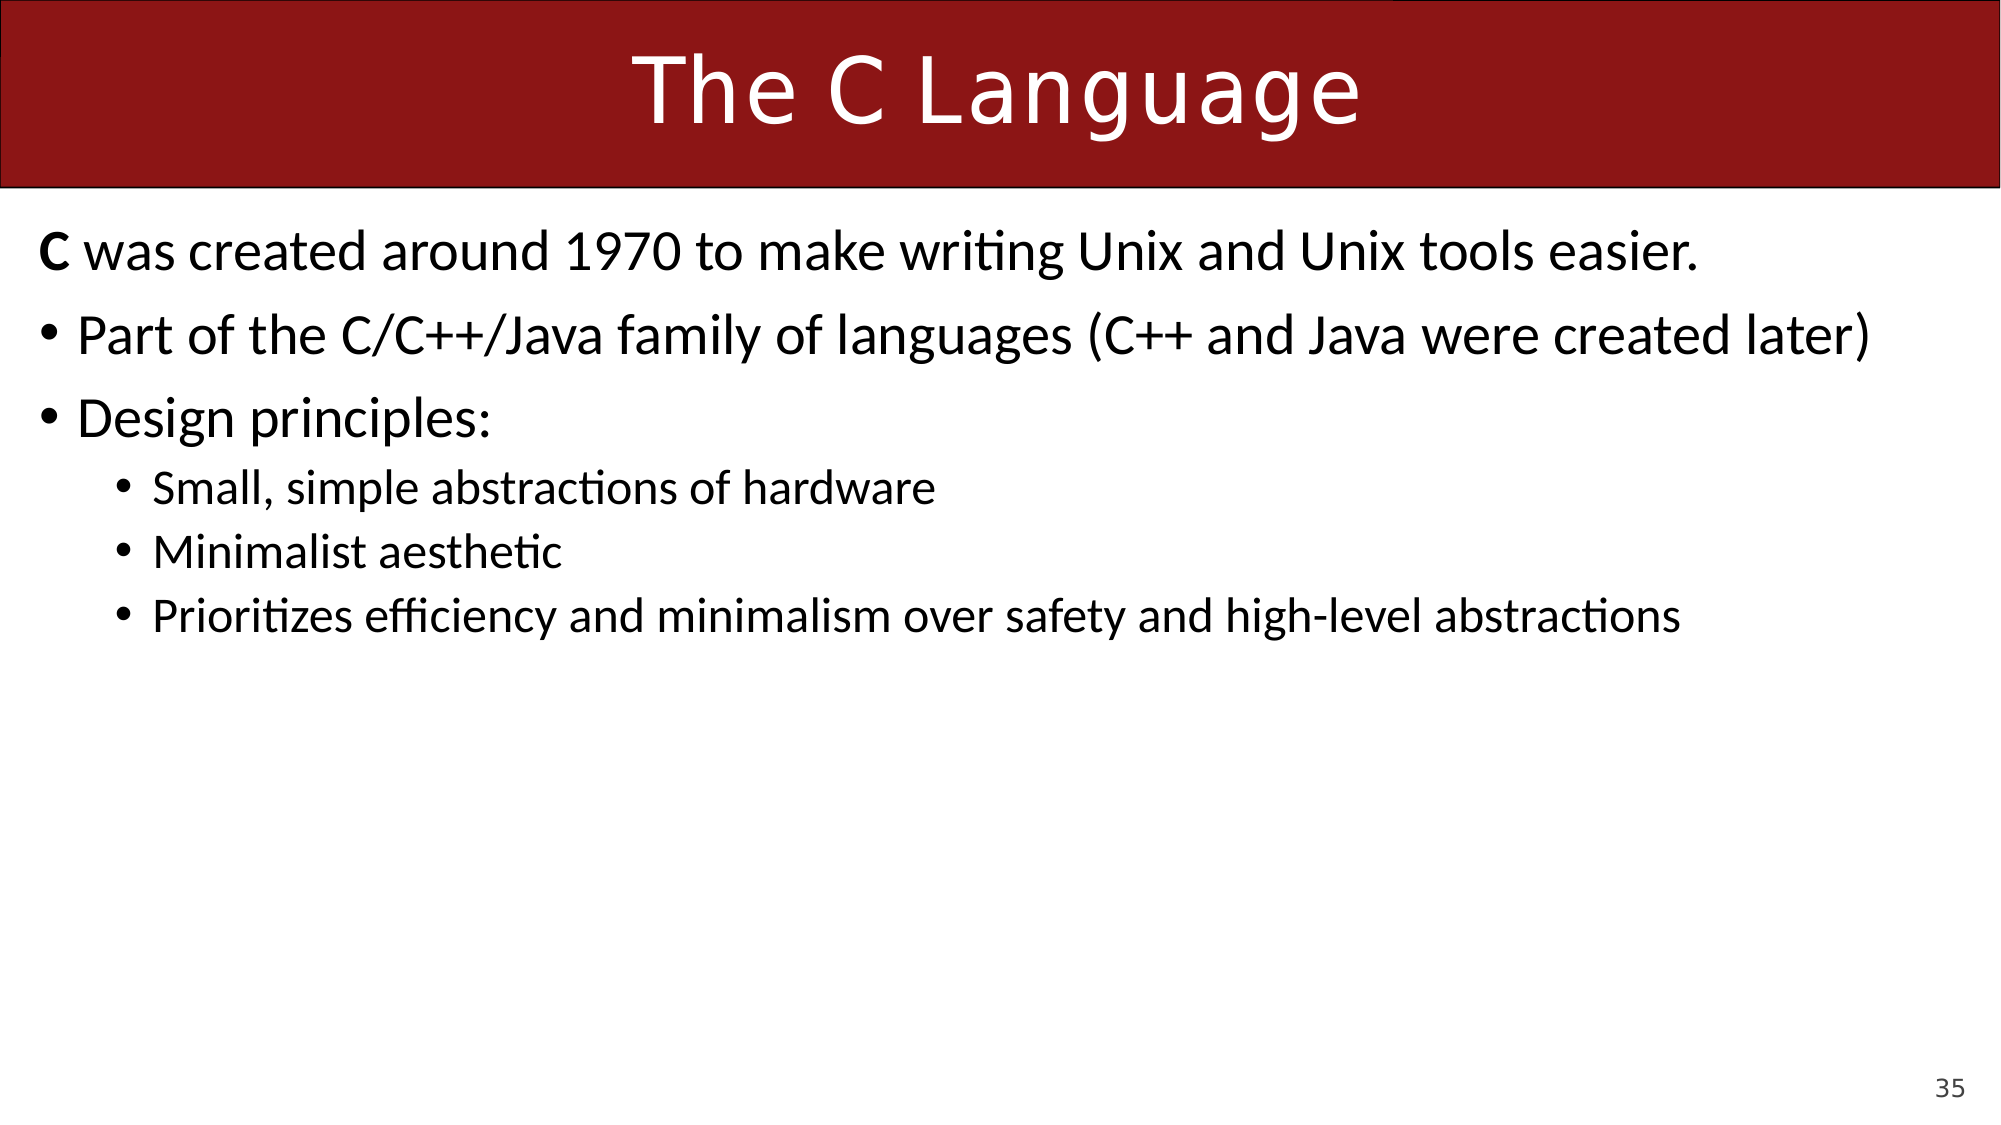

# The C Language
C was created around 1970 to make writing Unix and Unix tools easier.
Part of the C/C++/Java family of languages (C++ and Java were created later)
Design principles:
Small, simple abstractions of hardware
Minimalist aesthetic
Prioritizes efficiency and minimalism over safety and high-level abstractions